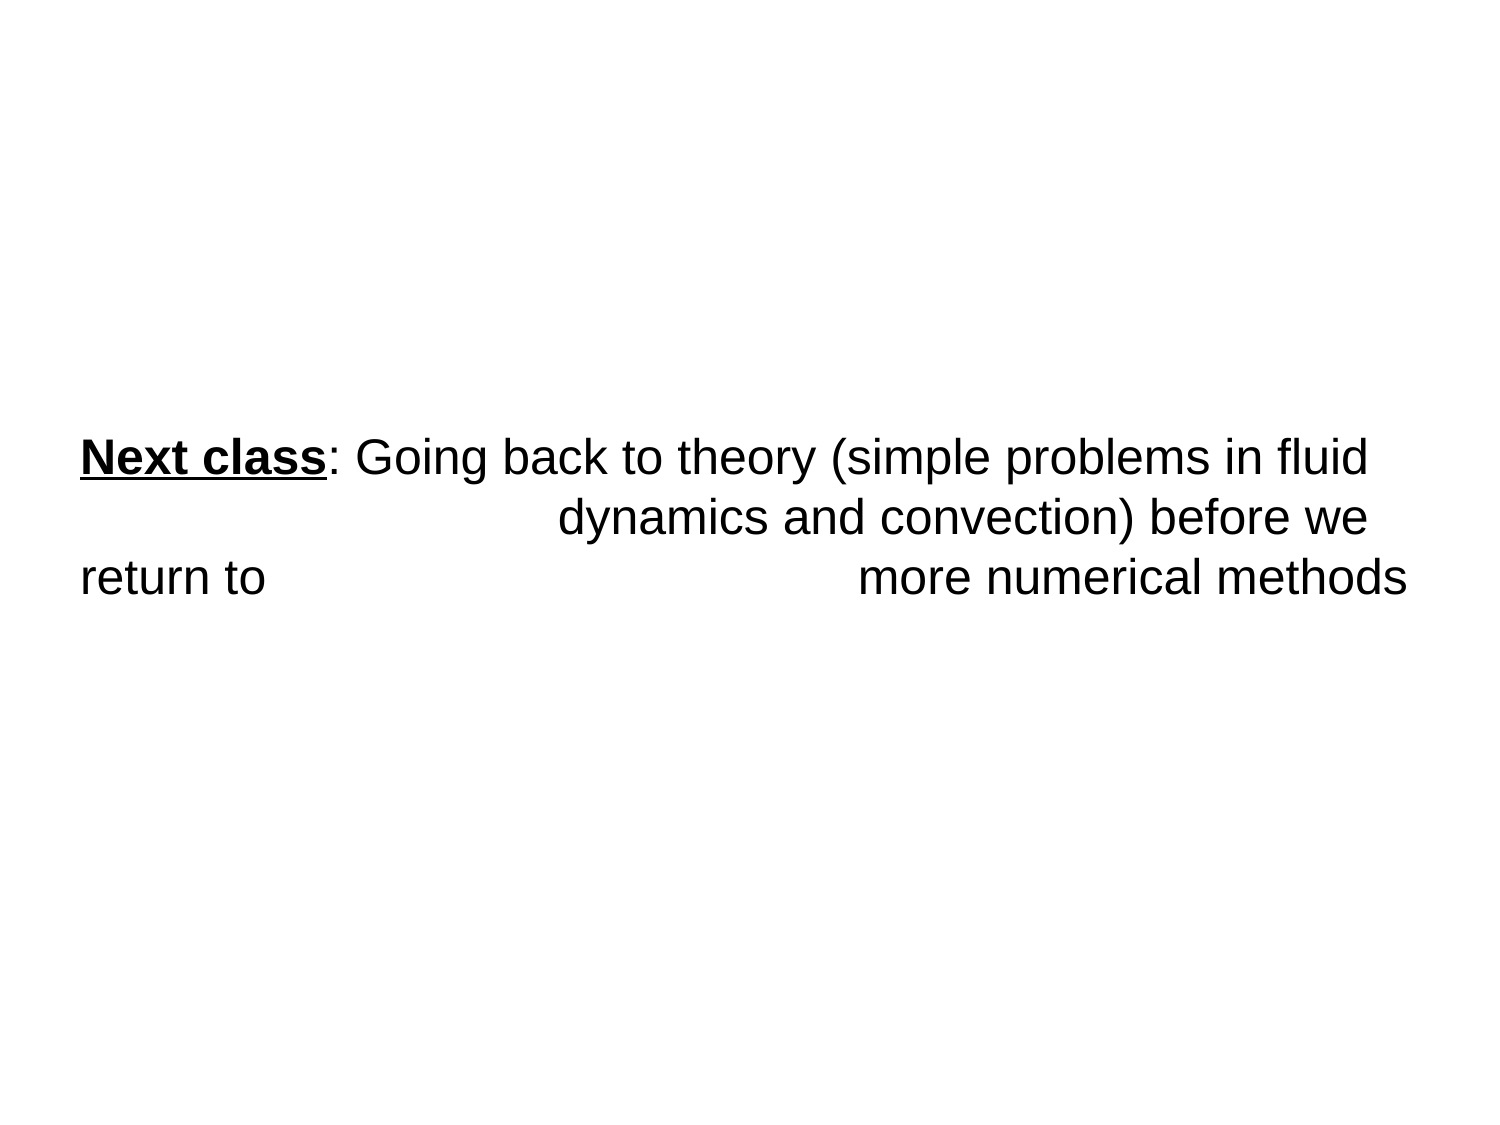

Next class: Going back to theory (simple problems in fluid 				  dynamics and convection) before we return to 				  more numerical methods